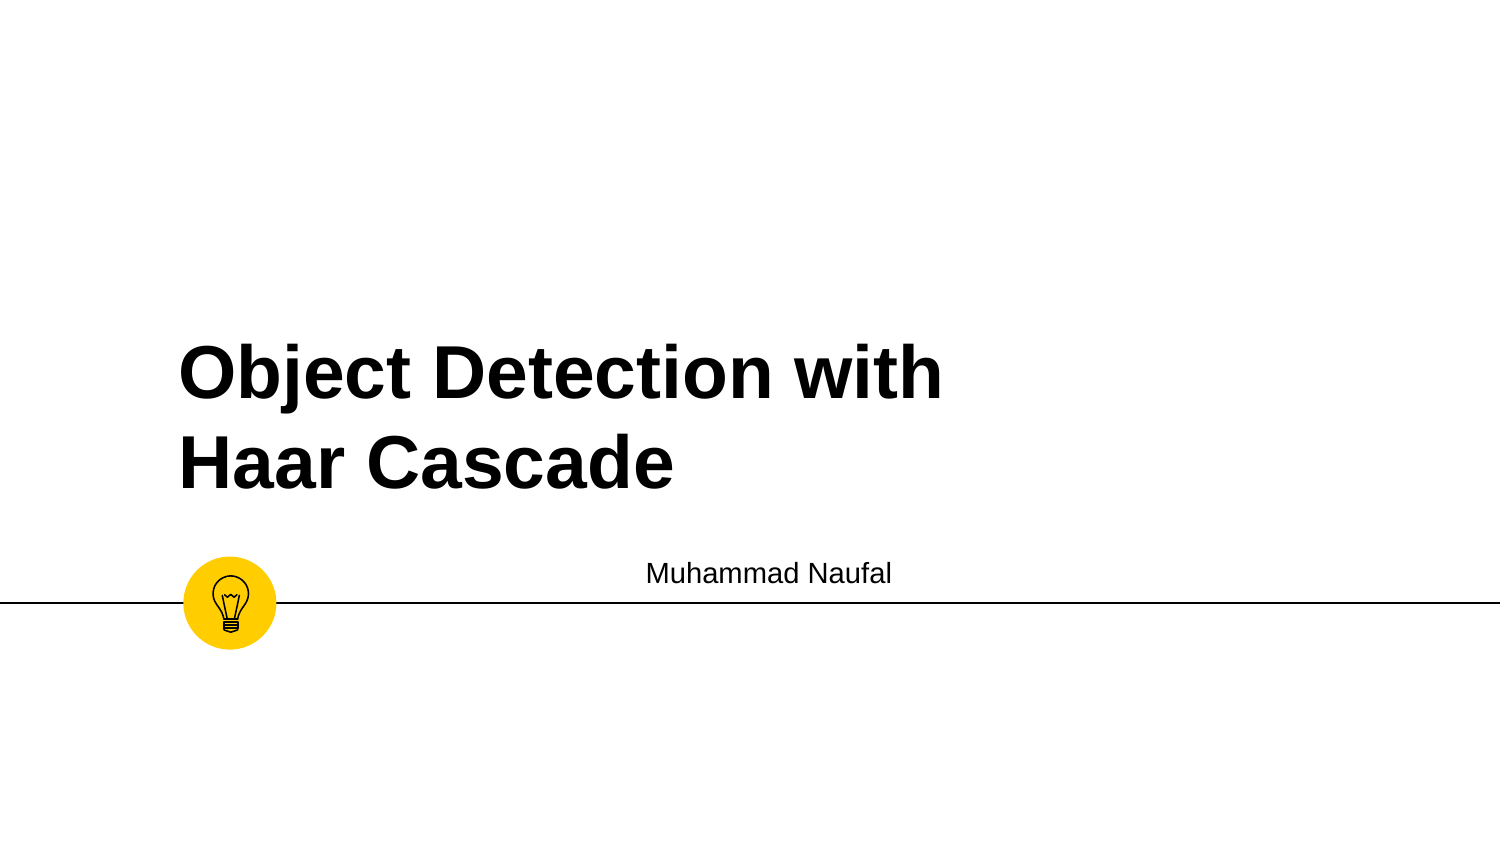

# Object Detection with Haar Cascade
Muhammad Naufal